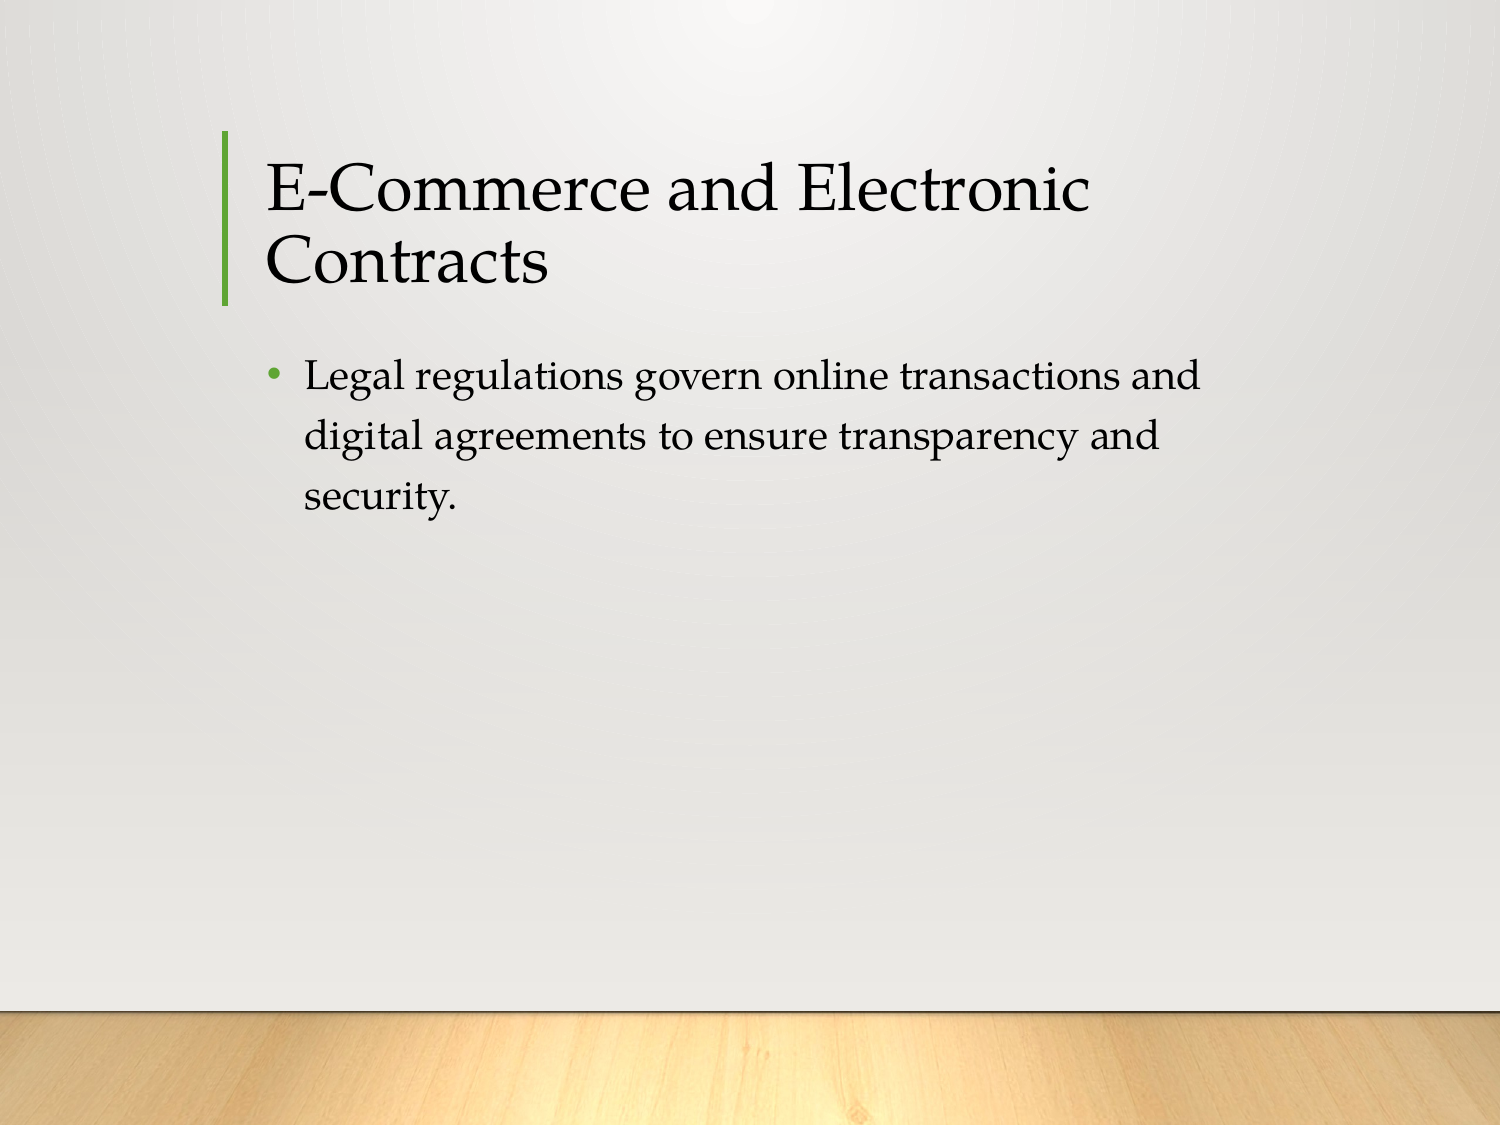

# E-Commerce and Electronic Contracts
Legal regulations govern online transactions and digital agreements to ensure transparency and security.